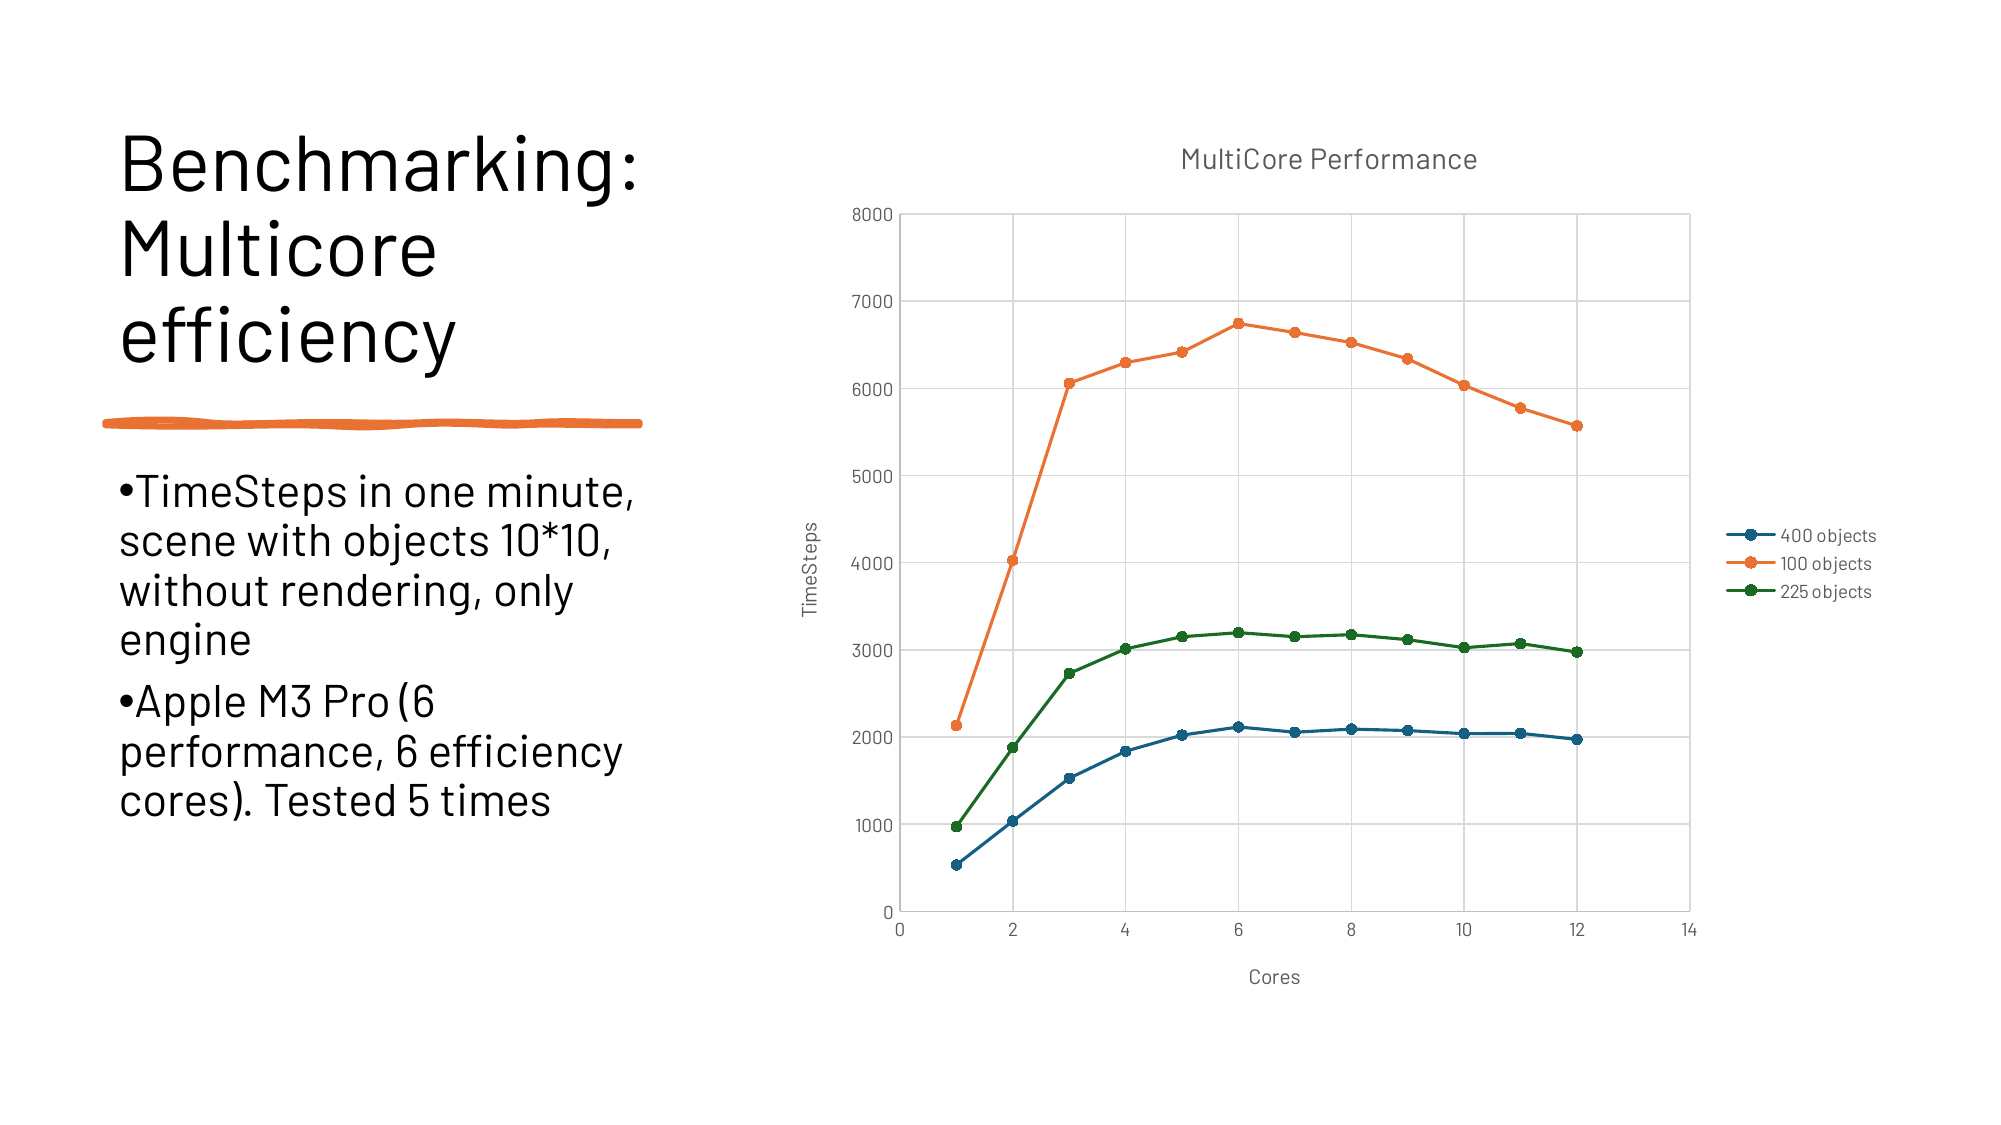

# Benchmarking: Multicore efficiency

### Chart: MultiCore Performance

| Category |  |  |  |
|---|---|---|---|
TimeSteps in one minute, scene with objects 10*10, without rendering, only engine
Apple M3 Pro (6 performance, 6 efficiency cores). Tested 5 times
11